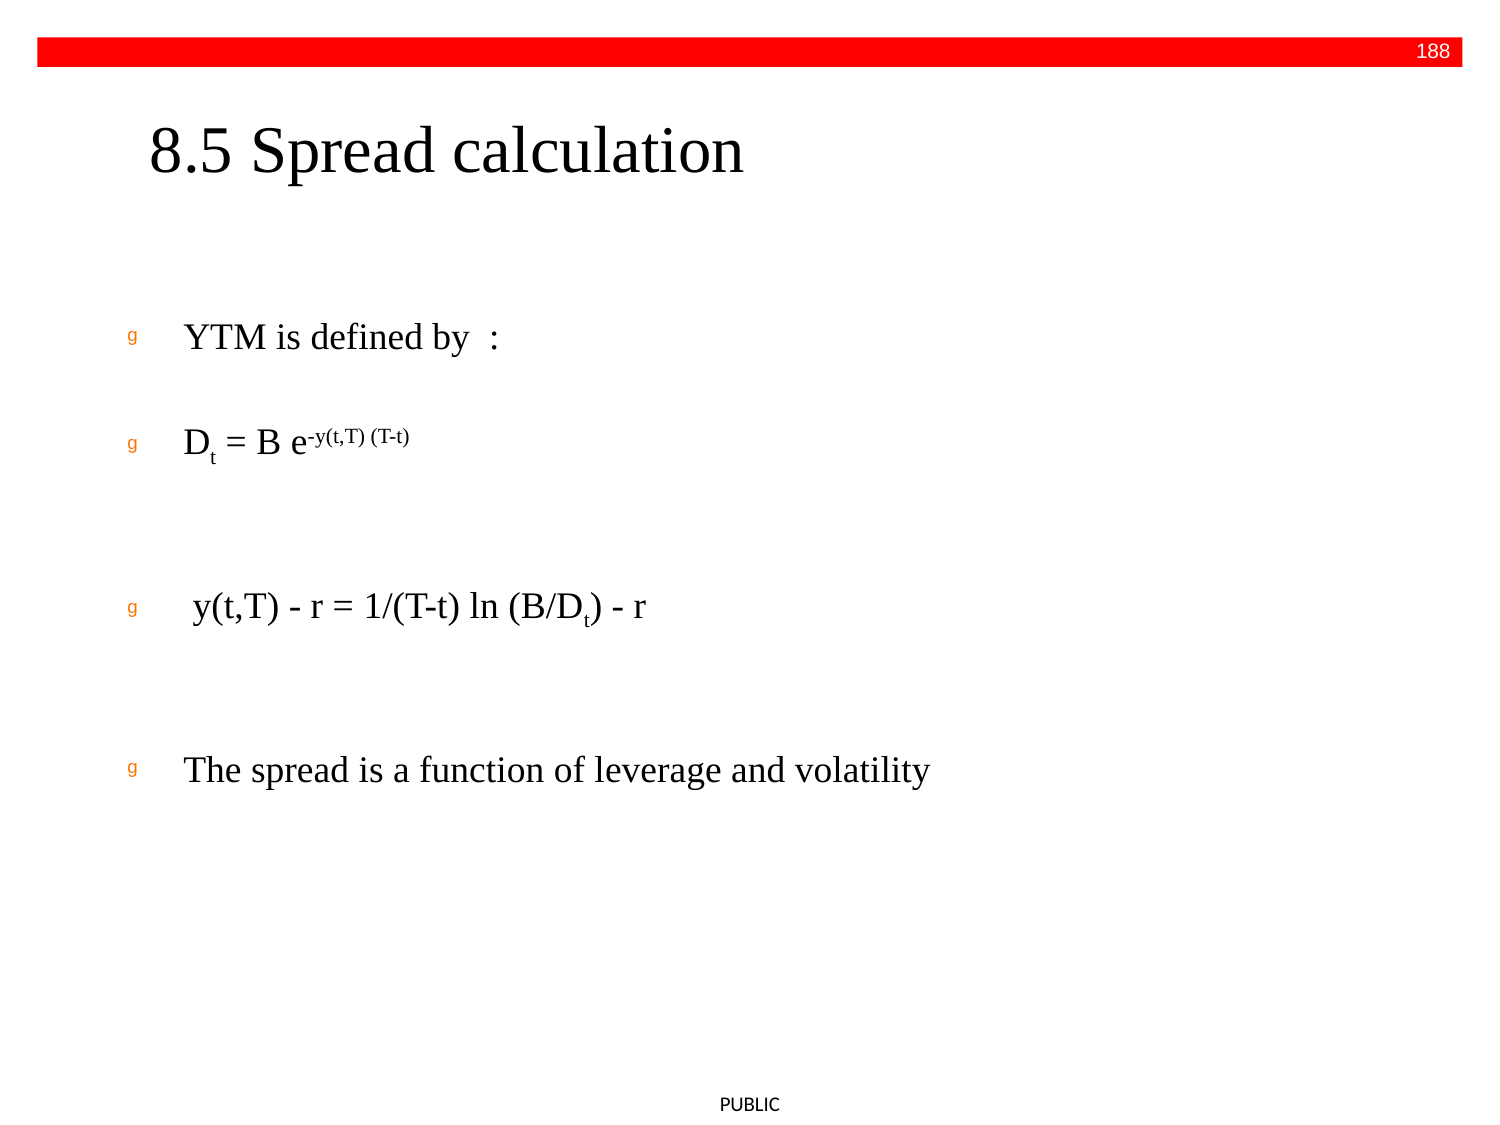

# 8.5 Spread calculation

YTM is defined by  :

Dt = B e-y(t,T) (T-t)

 y(t,T) - r = 1/(T-t) ln (B/Dt) - r

The spread is a function of leverage and volatility